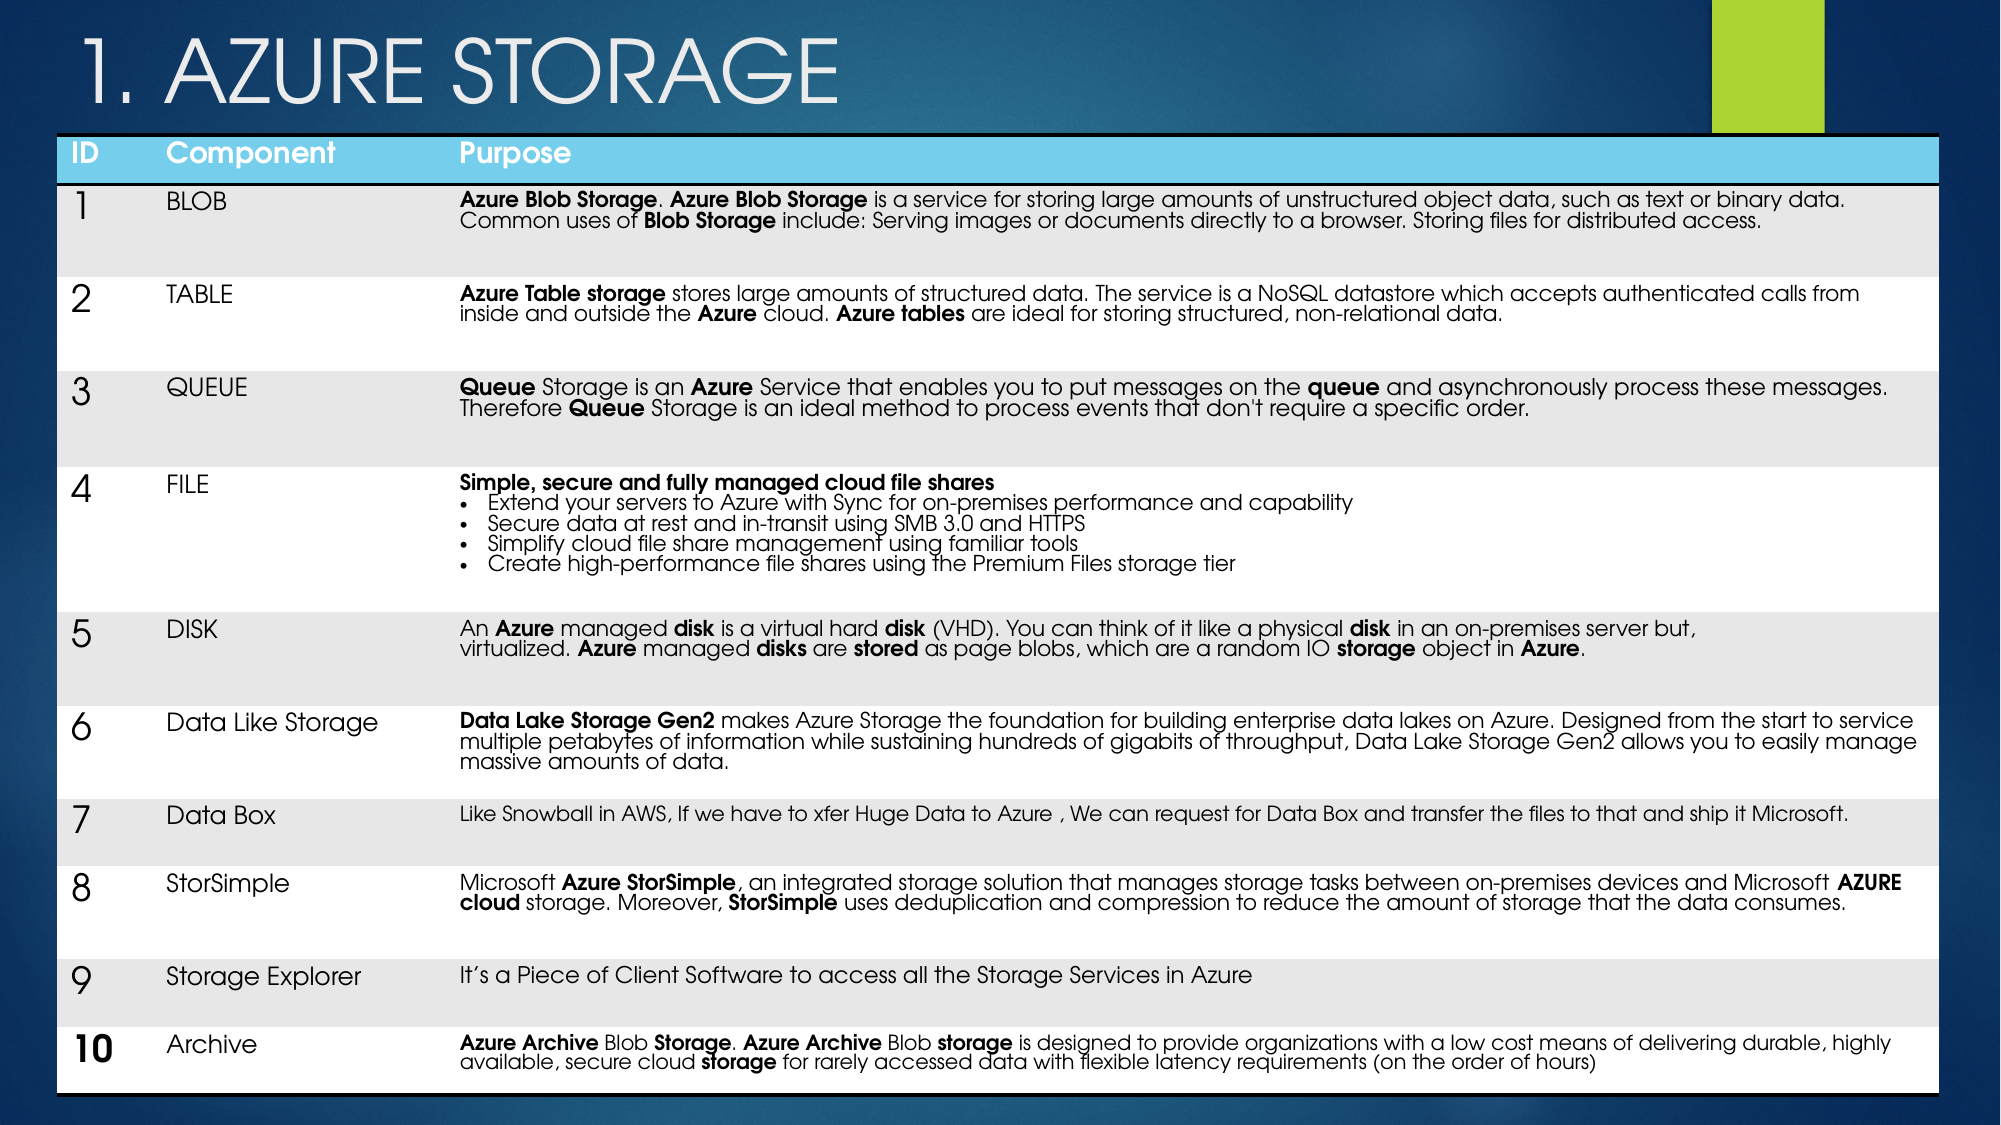

# 1. AZURE STORAGE
| ID | Component | Purpose |
| --- | --- | --- |
| 1 | BLOB | Azure Blob Storage. Azure Blob Storage is a service for storing large amounts of unstructured object data, such as text or binary data. Common uses of Blob Storage include: Serving images or documents directly to a browser. Storing files for distributed access. |
| 2 | TABLE | Azure Table storage stores large amounts of structured data. The service is a NoSQL datastore which accepts authenticated calls from inside and outside the Azure cloud. Azure tables are ideal for storing structured, non-relational data. |
| 3 | QUEUE | Queue Storage is an Azure Service that enables you to put messages on the queue and asynchronously process these messages. Therefore Queue Storage is an ideal method to process events that don't require a specific order. |
| 4 | FILE | Simple, secure and fully managed cloud file shares Extend your servers to Azure with Sync for on-premises performance and capability Secure data at rest and in-transit using SMB 3.0 and HTTPS Simplify cloud file share management using familiar tools Create high-performance file shares using the Premium Files storage tier |
| 5 | DISK | An Azure managed disk is a virtual hard disk (VHD). You can think of it like a physical disk in an on-premises server but, virtualized. Azure managed disks are stored as page blobs, which are a random IO storage object in Azure. |
| 6 | Data Like Storage | Data Lake Storage Gen2 makes Azure Storage the foundation for building enterprise data lakes on Azure. Designed from the start to service multiple petabytes of information while sustaining hundreds of gigabits of throughput, Data Lake Storage Gen2 allows you to easily manage massive amounts of data. |
| 7 | Data Box | Like Snowball in AWS, If we have to xfer Huge Data to Azure , We can request for Data Box and transfer the files to that and ship it Microsoft. |
| 8 | StorSimple | Microsoft Azure StorSimple, an integrated storage solution that manages storage tasks between on-premises devices and Microsoft AZURE cloud storage. Moreover, StorSimple uses deduplication and compression to reduce the amount of storage that the data consumes. |
| 9 | Storage Explorer | It’s a Piece of Client Software to access all the Storage Services in Azure |
| 10 | Archive | Azure Archive Blob Storage. Azure Archive Blob storage is designed to provide organizations with a low cost means of delivering durable, highly available, secure cloud storage for rarely accessed data with flexible latency requirements (on the order of hours) |